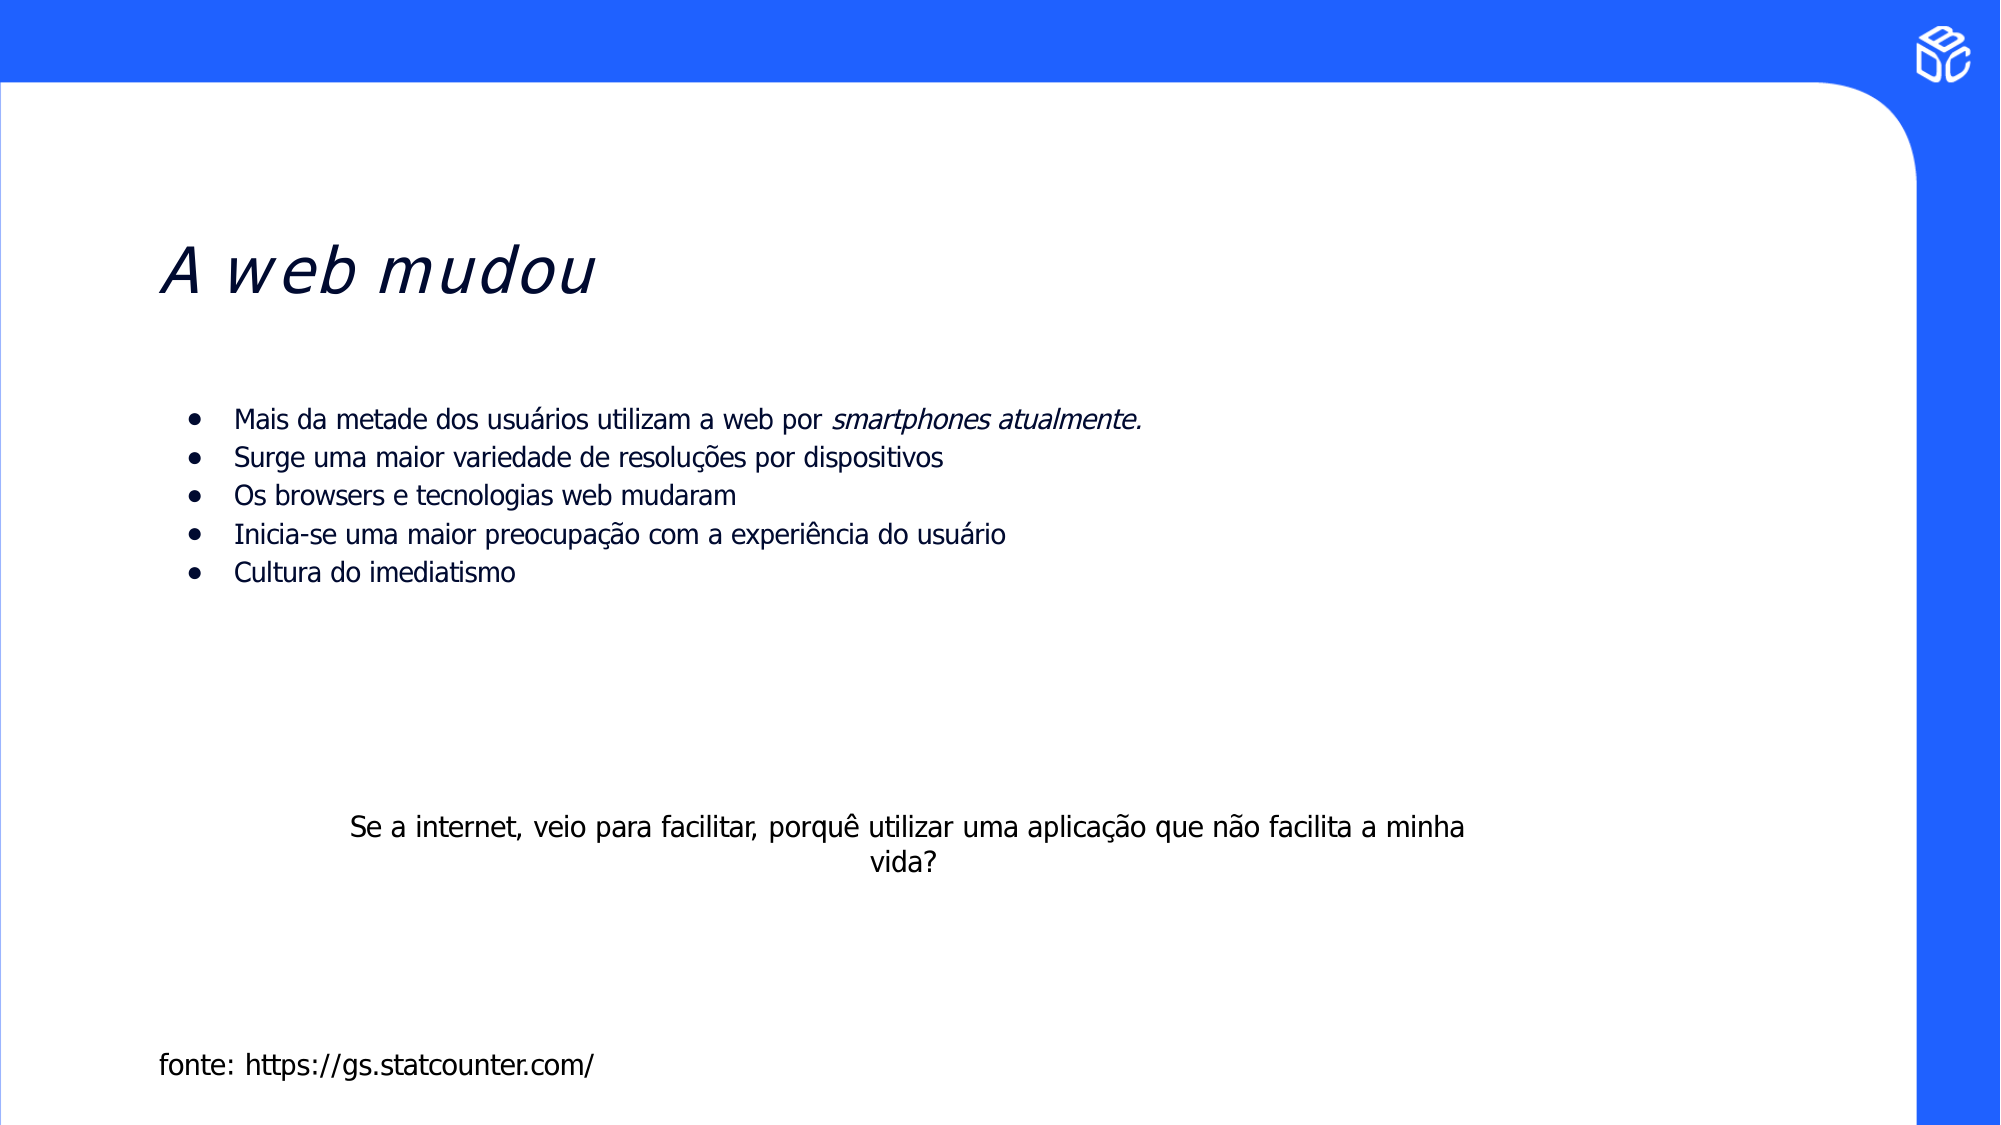

# A web mudou
Mais da metade dos usuários utilizam a web por smartphones atualmente.
Surge uma maior variedade de resoluções por dispositivos
Os browsers e tecnologias web mudaram
Inicia-se uma maior preocupação com a experiência do usuário
Cultura do imediatismo

Se a internet, veio para facilitar, porquê utilizar uma aplicação que não facilita a minha vida?
fonte: https://gs.statcounter.com/